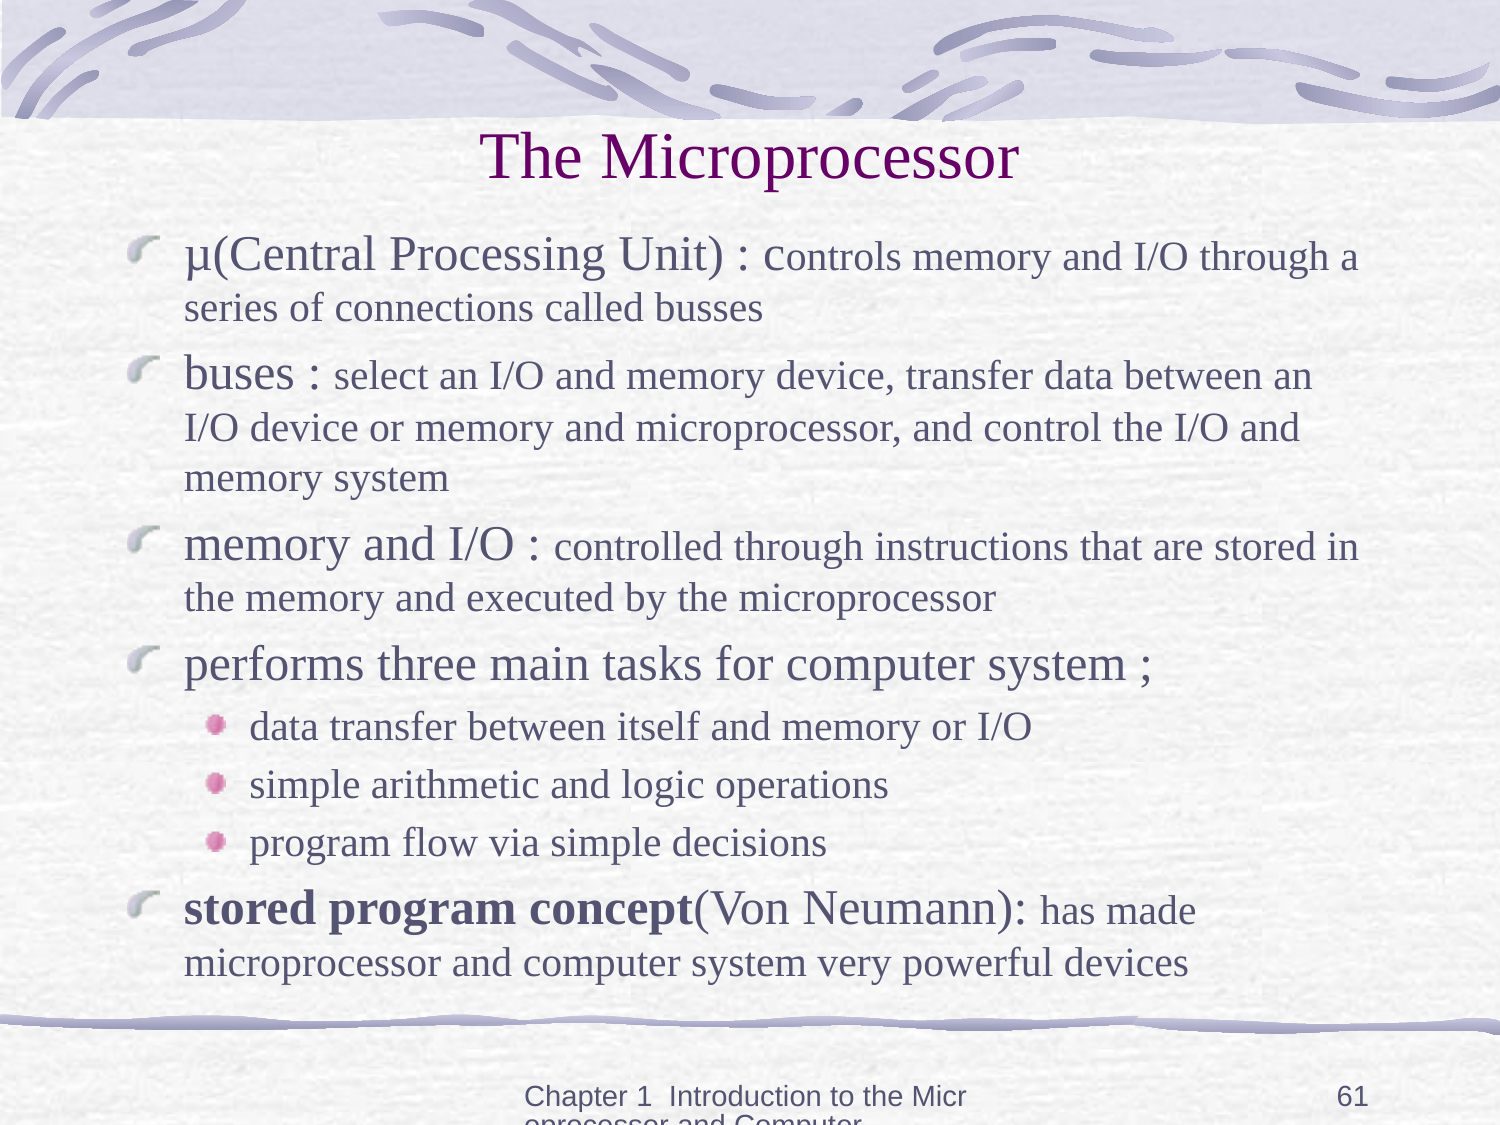

# The Microprocessor
µ(Central Processing Unit) : controls memory and I/O through a series of connections called busses
buses : select an I/O and memory device, transfer data between an I/O device or memory and microprocessor, and control the I/O and memory system
memory and I/O : controlled through instructions that are stored in the memory and executed by the microprocessor
performs three main tasks for computer system ;
data transfer between itself and memory or I/O
simple arithmetic and logic operations
program flow via simple decisions
stored program concept(Von Neumann): has made microprocessor and computer system very powerful devices
Chapter 1  Introduction to the Microprocessor and Computer
61